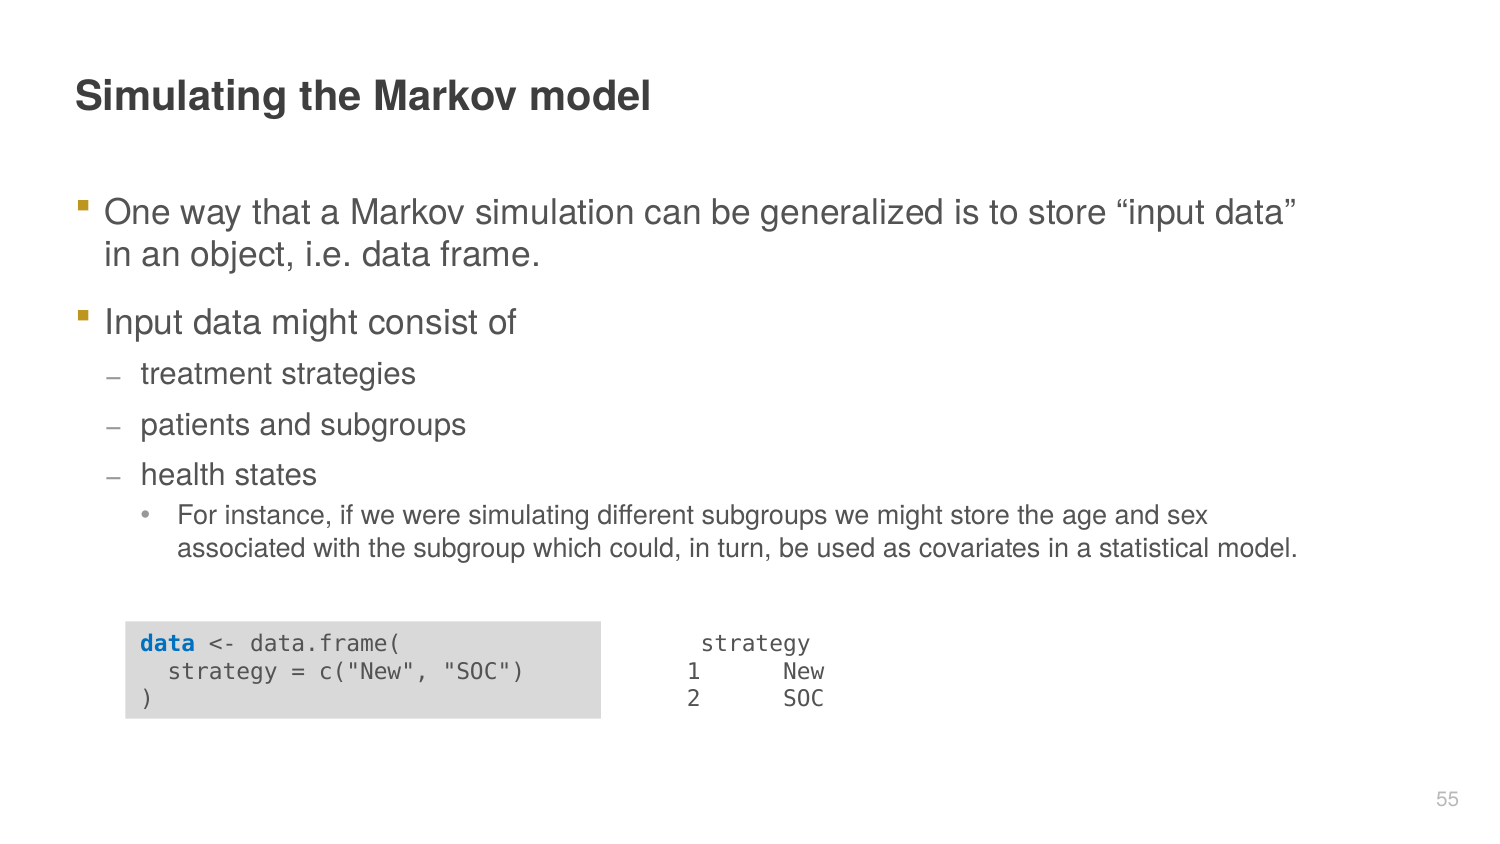

# Simulating the Markov model
One way that a Markov simulation can be generalized is to store “input data” in an object, i.e. data frame.
Input data might consist of
treatment strategies
patients and subgroups
health states
For instance, if we were simulating different subgroups we might store the age and sex associated with the subgroup which could, in turn, be used as covariates in a statistical model.
data <- data.frame(
  strategy = c("New", "SOC")
)
 strategy
1      New
2      SOC
55